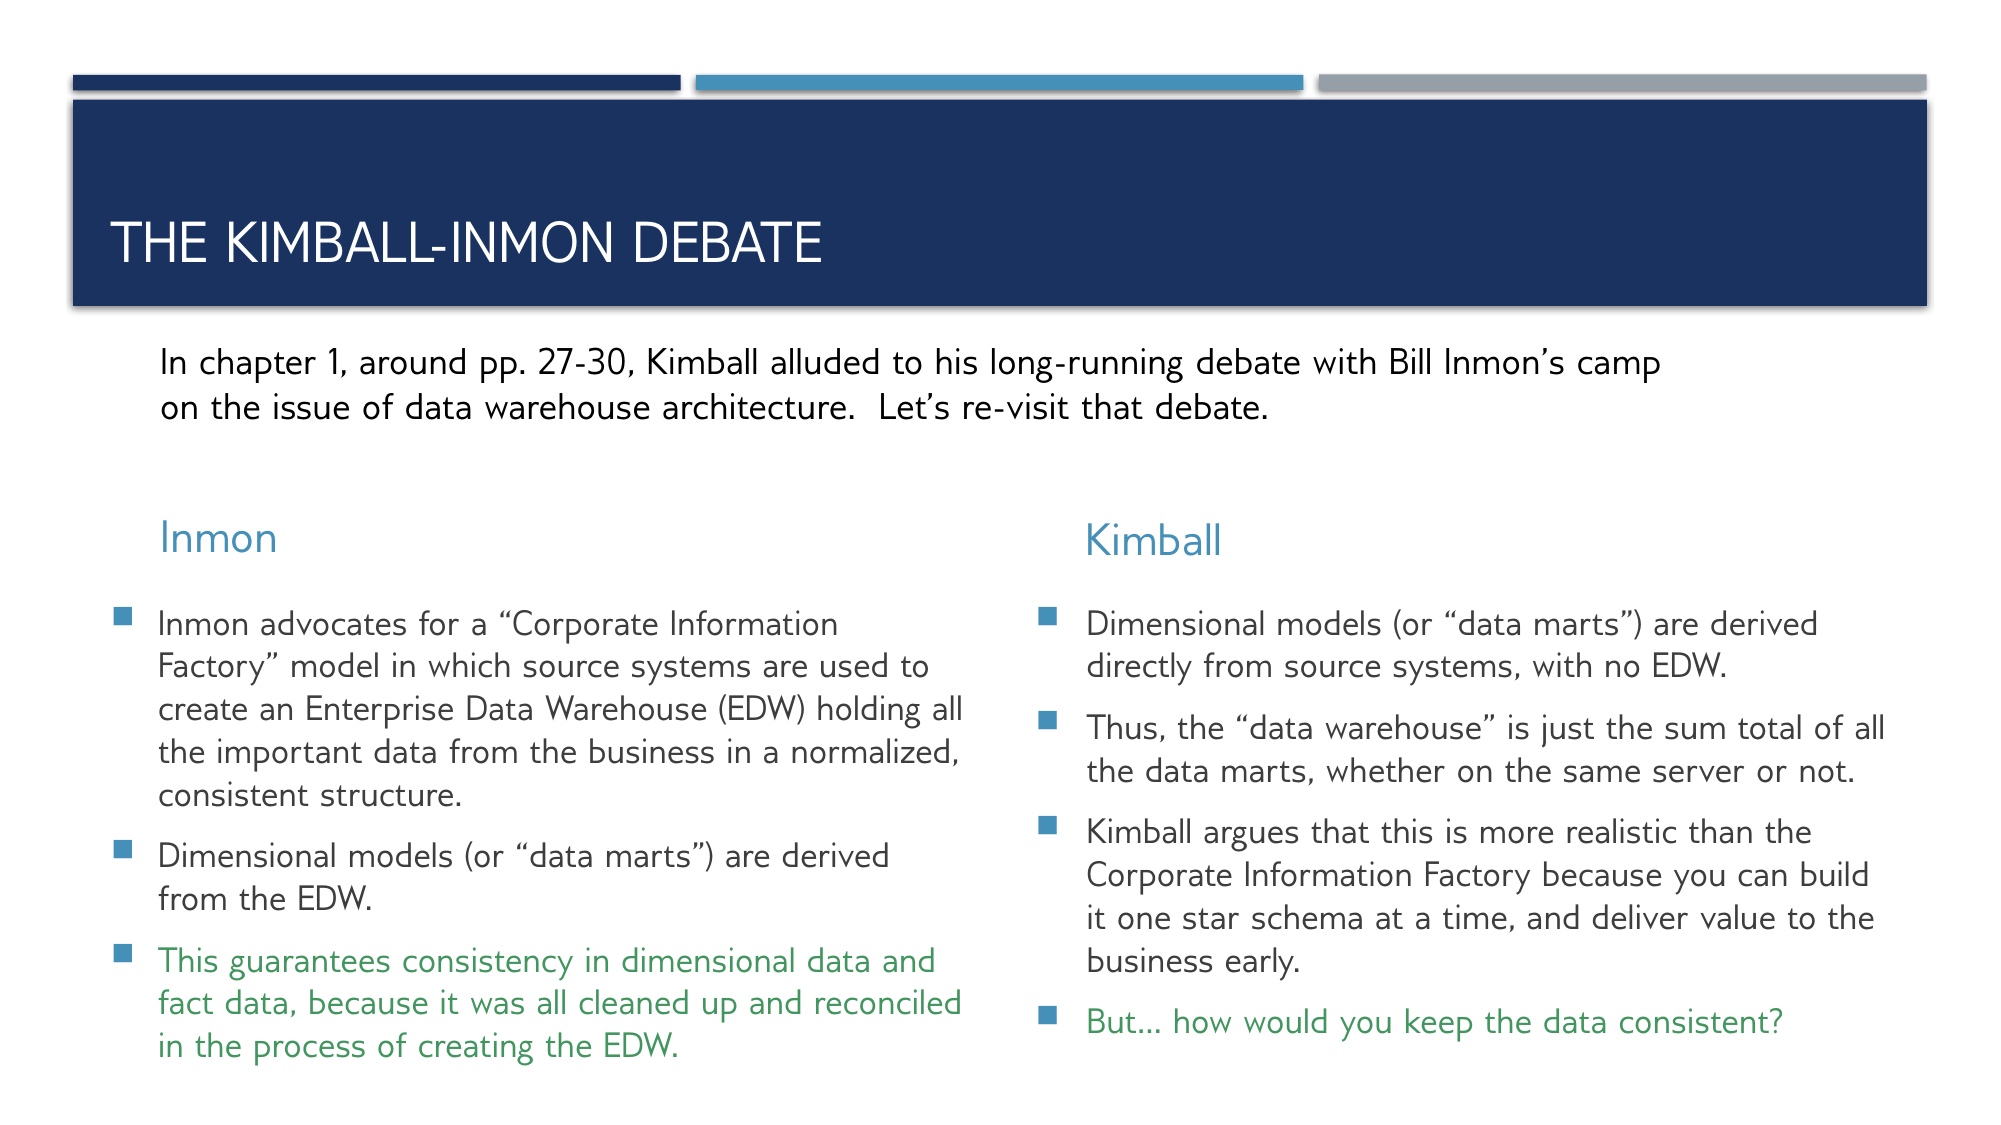

# The Kimball-inmon debate
In chapter 1, around pp. 27-30, Kimball alluded to his long-running debate with Bill Inmon’s camp on the issue of data warehouse architecture.  Let’s re-visit that debate.
Inmon
Kimball
Inmon advocates for a “Corporate Information Factory” model in which source systems are used to create an Enterprise Data Warehouse (EDW) holding all the important data from the business in a normalized, consistent structure.
Dimensional models (or “data marts”) are derived from the EDW.
This guarantees consistency in dimensional data and fact data, because it was all cleaned up and reconciled in the process of creating the EDW.
Dimensional models (or “data marts”) are derived directly from source systems, with no EDW.
Thus, the “data warehouse” is just the sum total of all the data marts, whether on the same server or not.
Kimball argues that this is more realistic than the Corporate Information Factory because you can build it one star schema at a time, and deliver value to the business early.
But… how would you keep the data consistent?